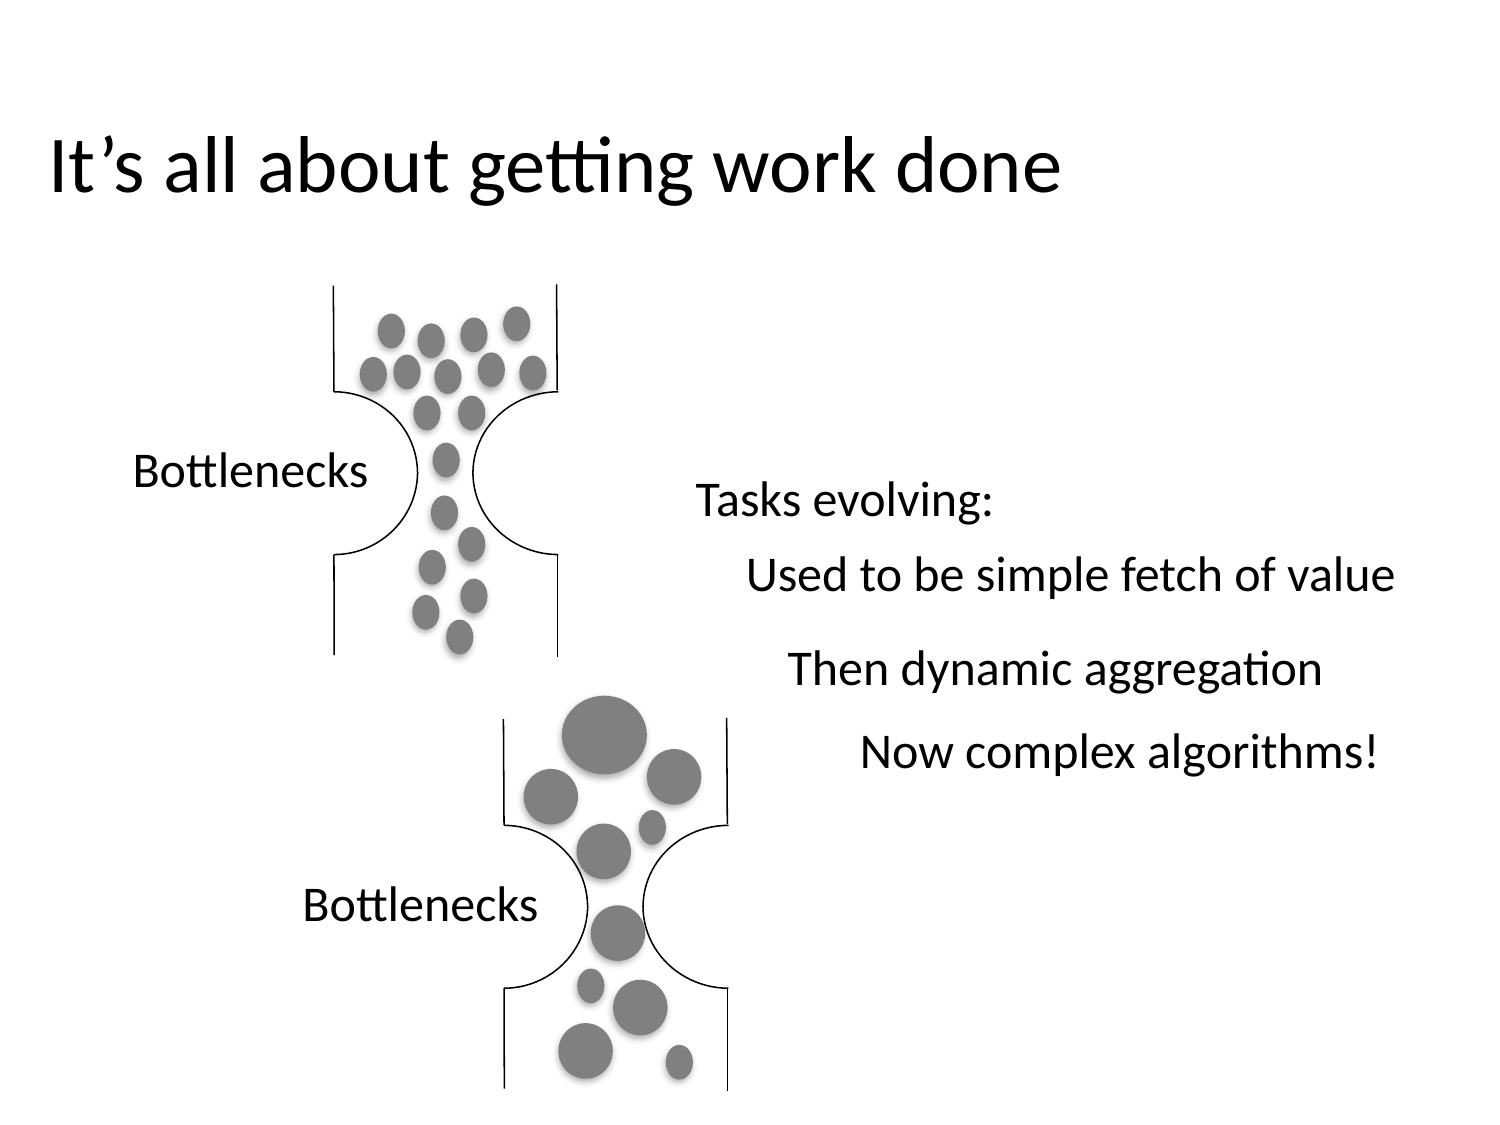

# It’s all about getting work done

Bottlenecks

Tasks evolving:
Used to be simple fetch of value
Then dynamic aggregation

Bottlenecks

Now complex algorithms!